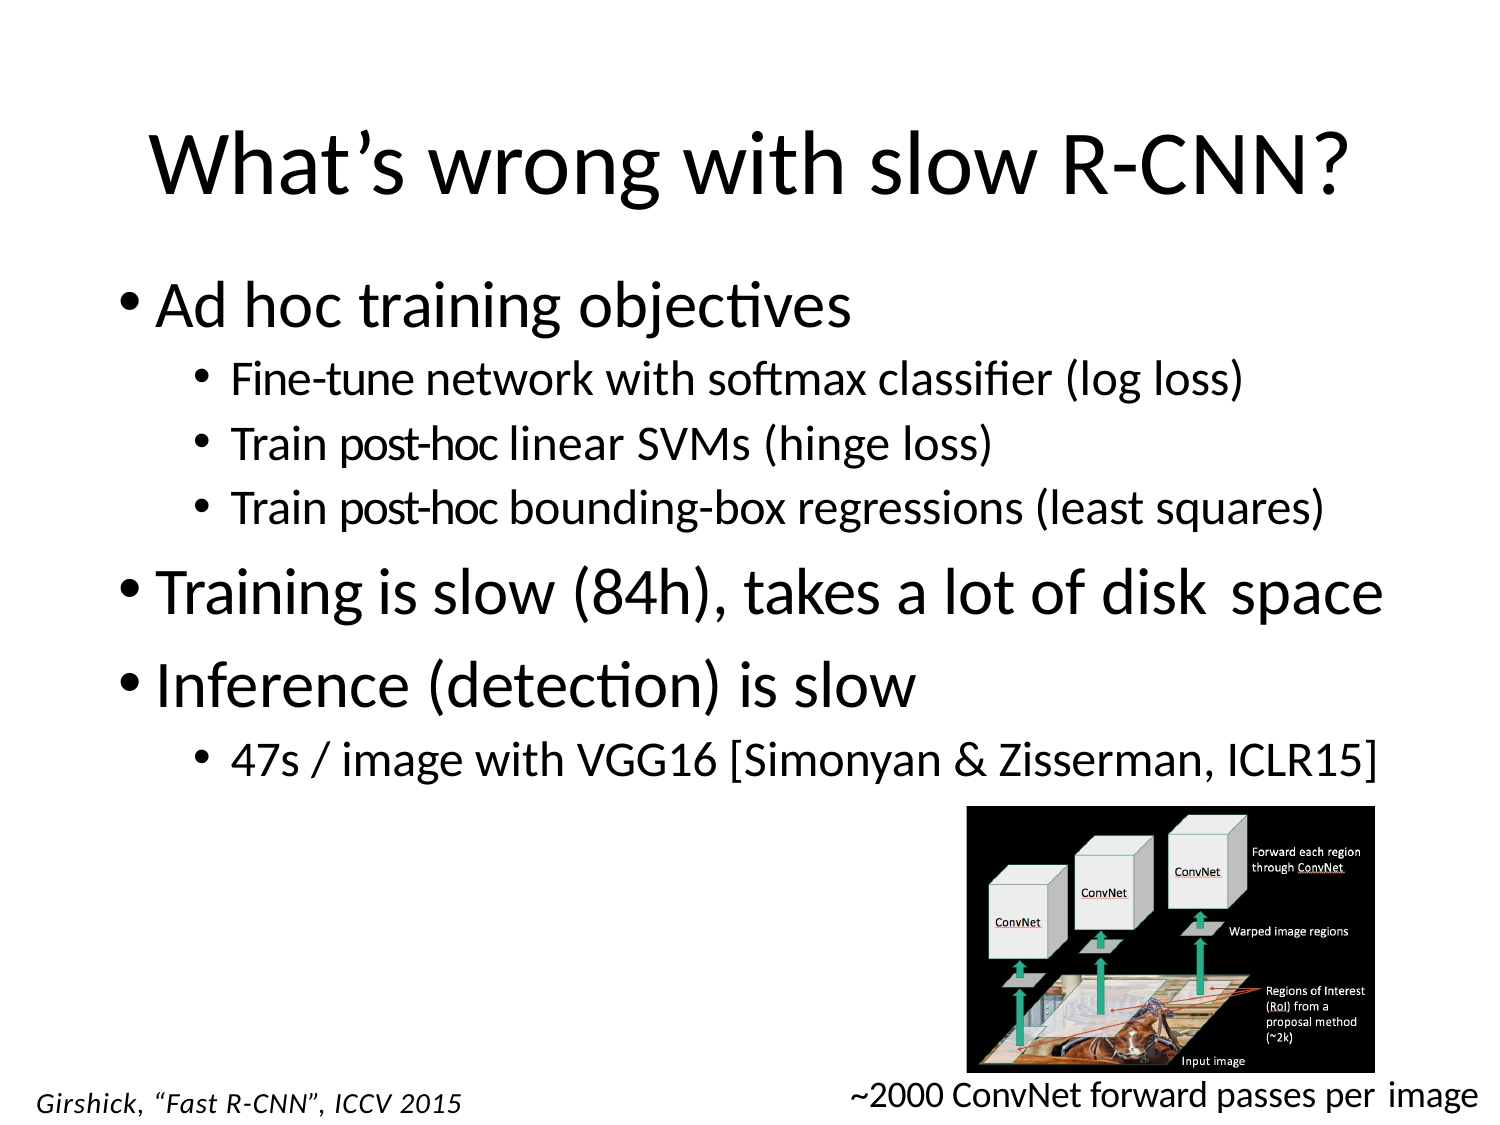

# What’s wrong with slow R-CNN?
Ad hoc training objectives
Fine-tune network with softmax classifier (log loss)
Train post-hoc linear SVMs (hinge loss)
Train post-hoc bounding-box regressions (least squares)
Training is slow (84h), takes a lot of disk space
Inference (detection) is slow
47s / image with VGG16 [Simonyan & Zisserman, ICLR15]

~2000 ConvNet forward passes per image
Girshick, “Fast R-CNN”, ICCV 2015